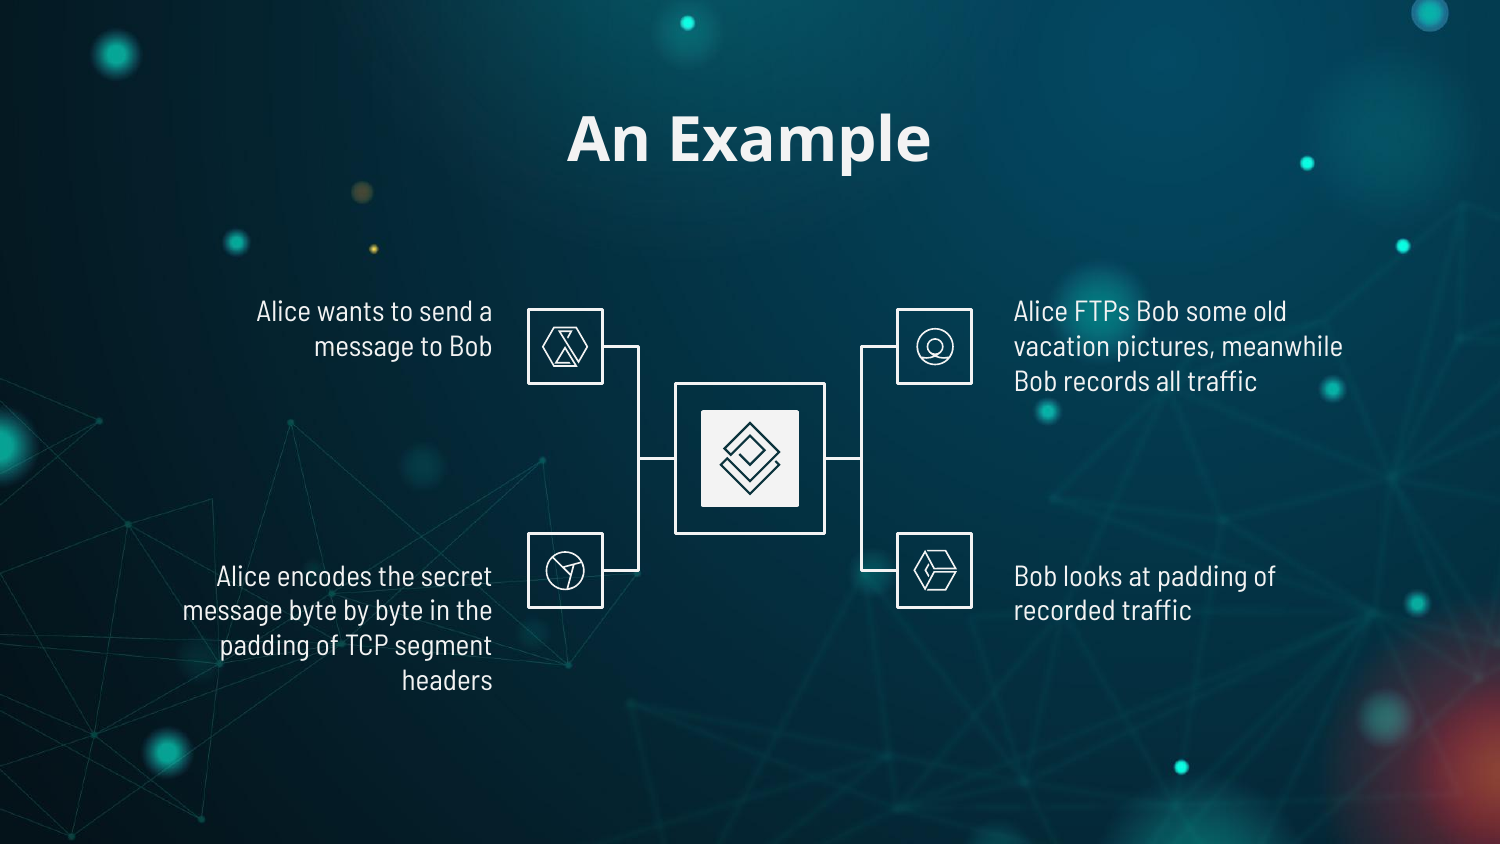

# An Example
Alice wants to send a message to Bob
Alice FTPs Bob some old vacation pictures, meanwhile Bob records all traffic

Bob looks at padding of recorded traffic
Alice encodes the secret message byte by byte in the padding of TCP segment headers